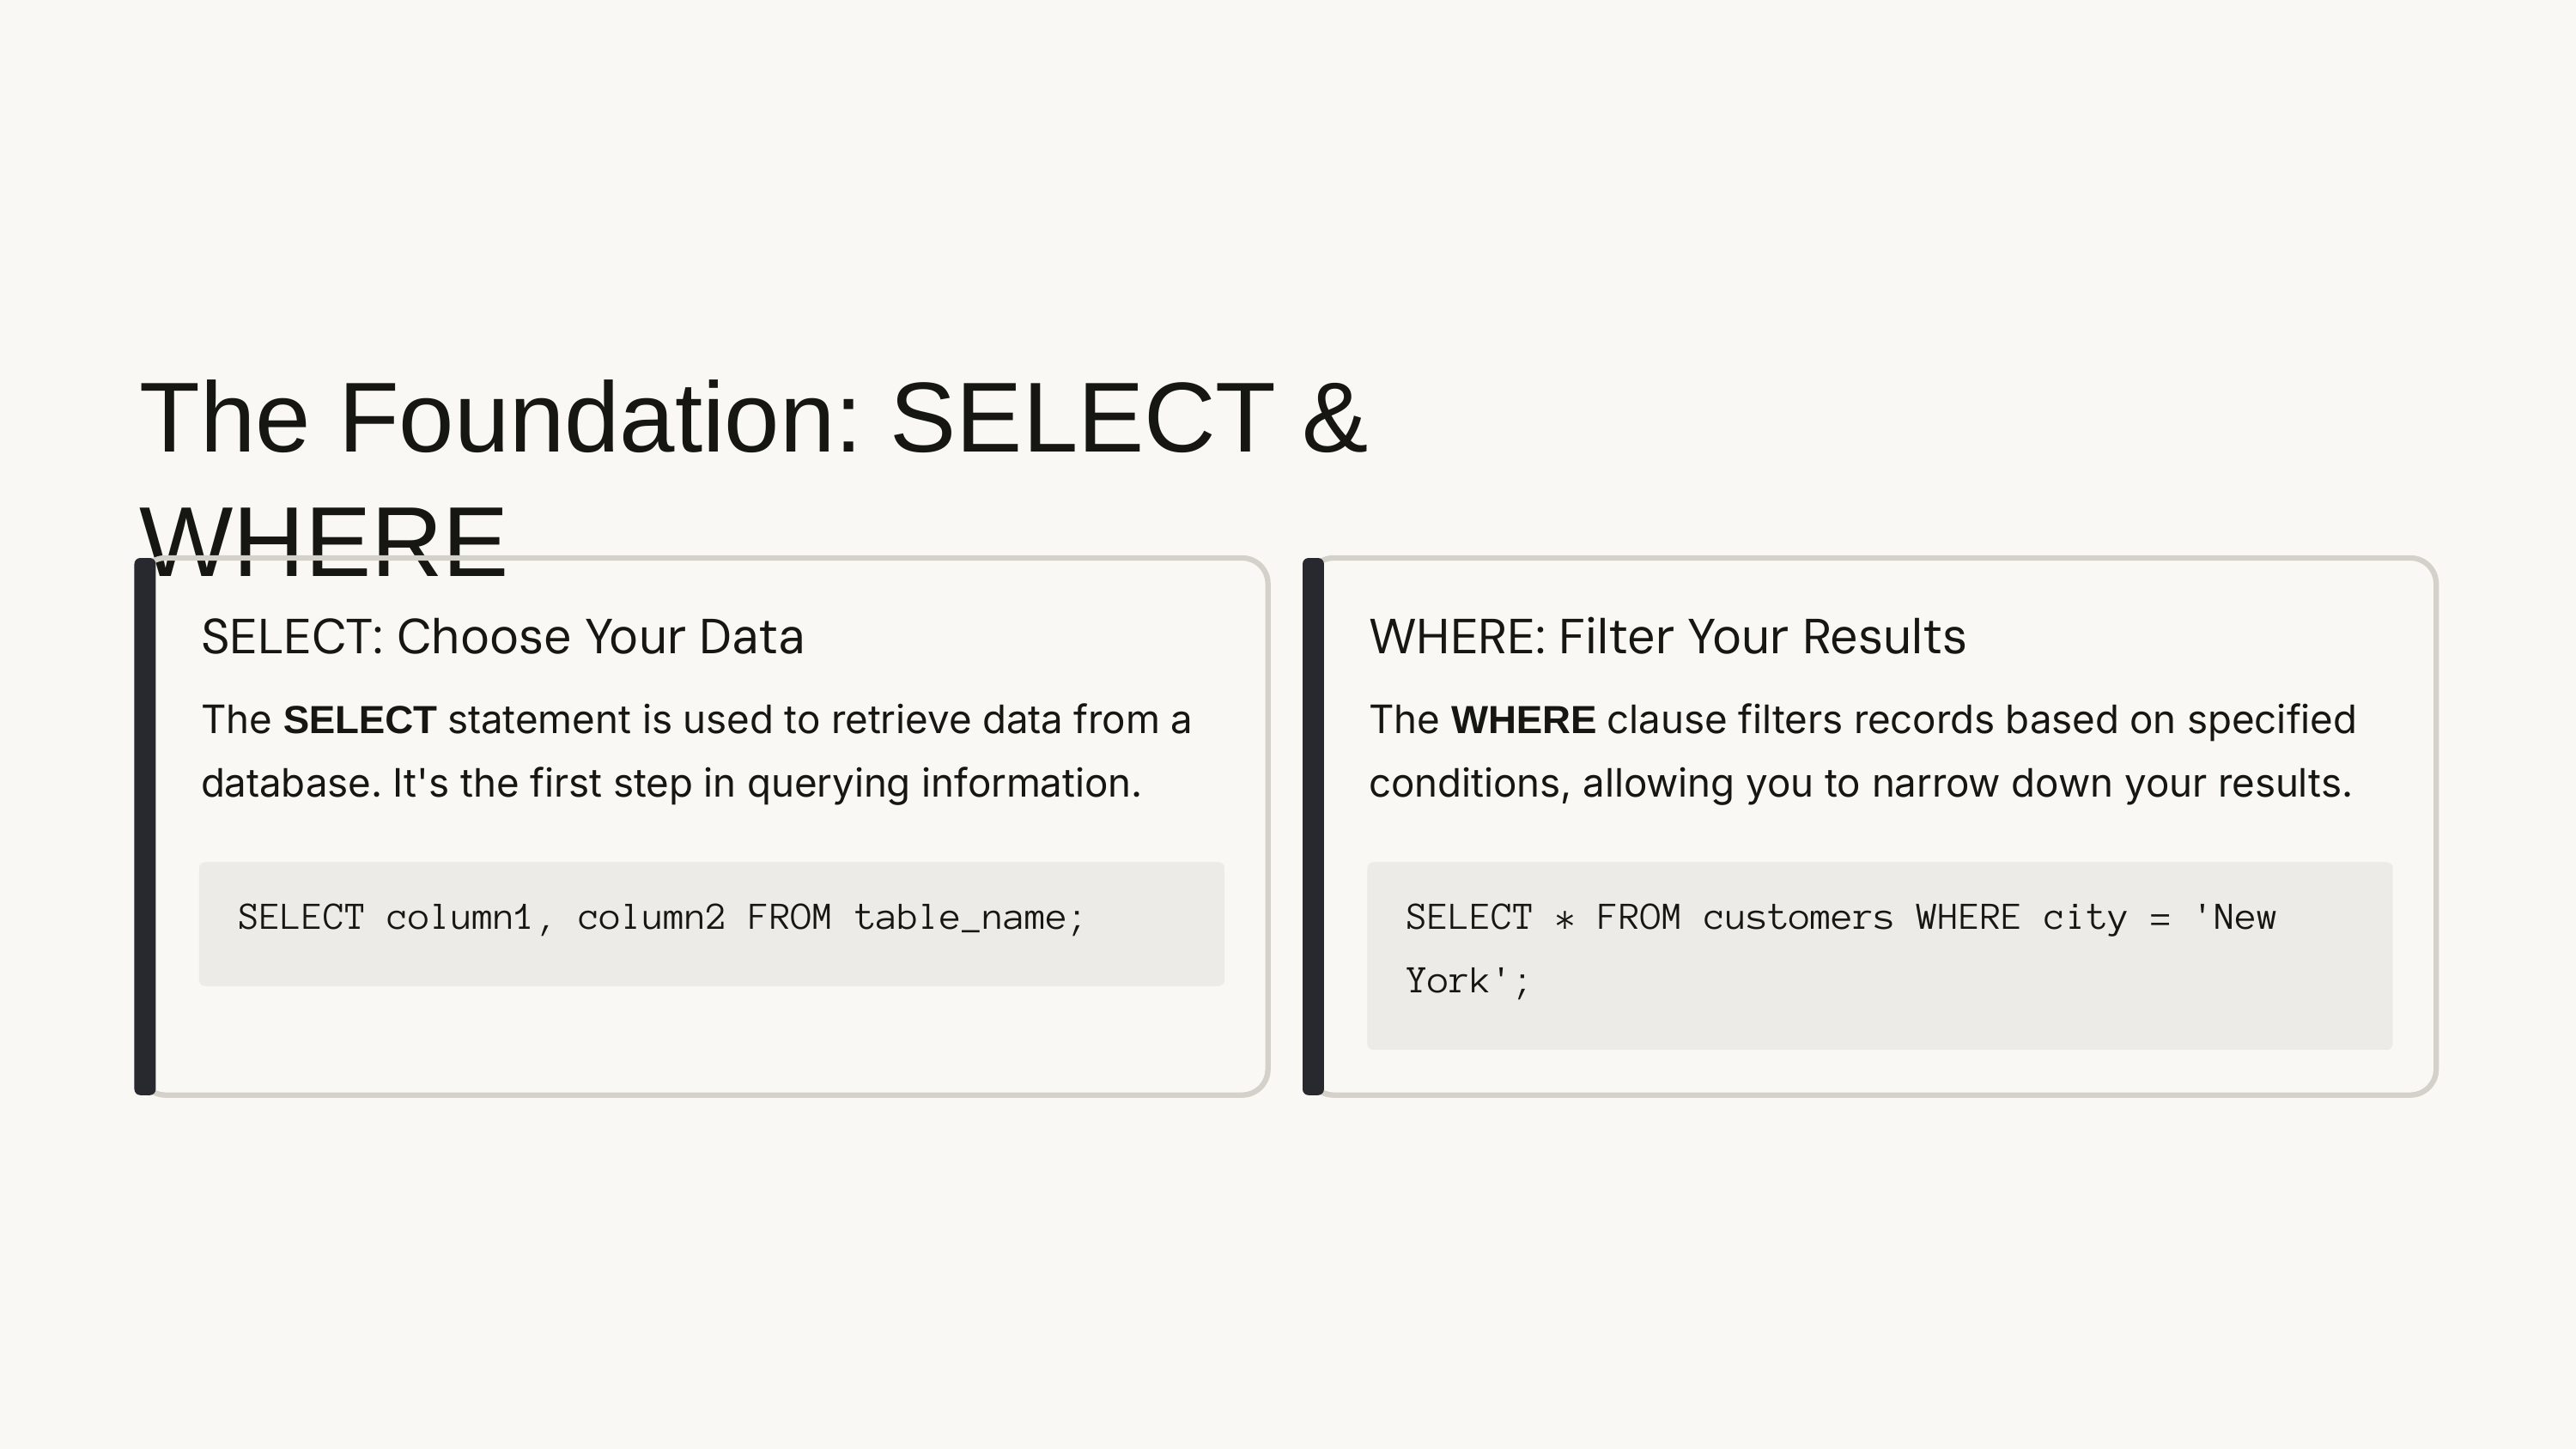

The Foundation: SELECT & WHERE

SELECT: Choose Your Data
WHERE: Filter Your Results
The SELECT statement is used to retrieve data from a database. It's the first step in querying information.
The WHERE clause filters records based on specified conditions, allowing you to narrow down your results.

SELECT column1, column2 FROM table_name;
SELECT * FROM customers WHERE city = 'New York';